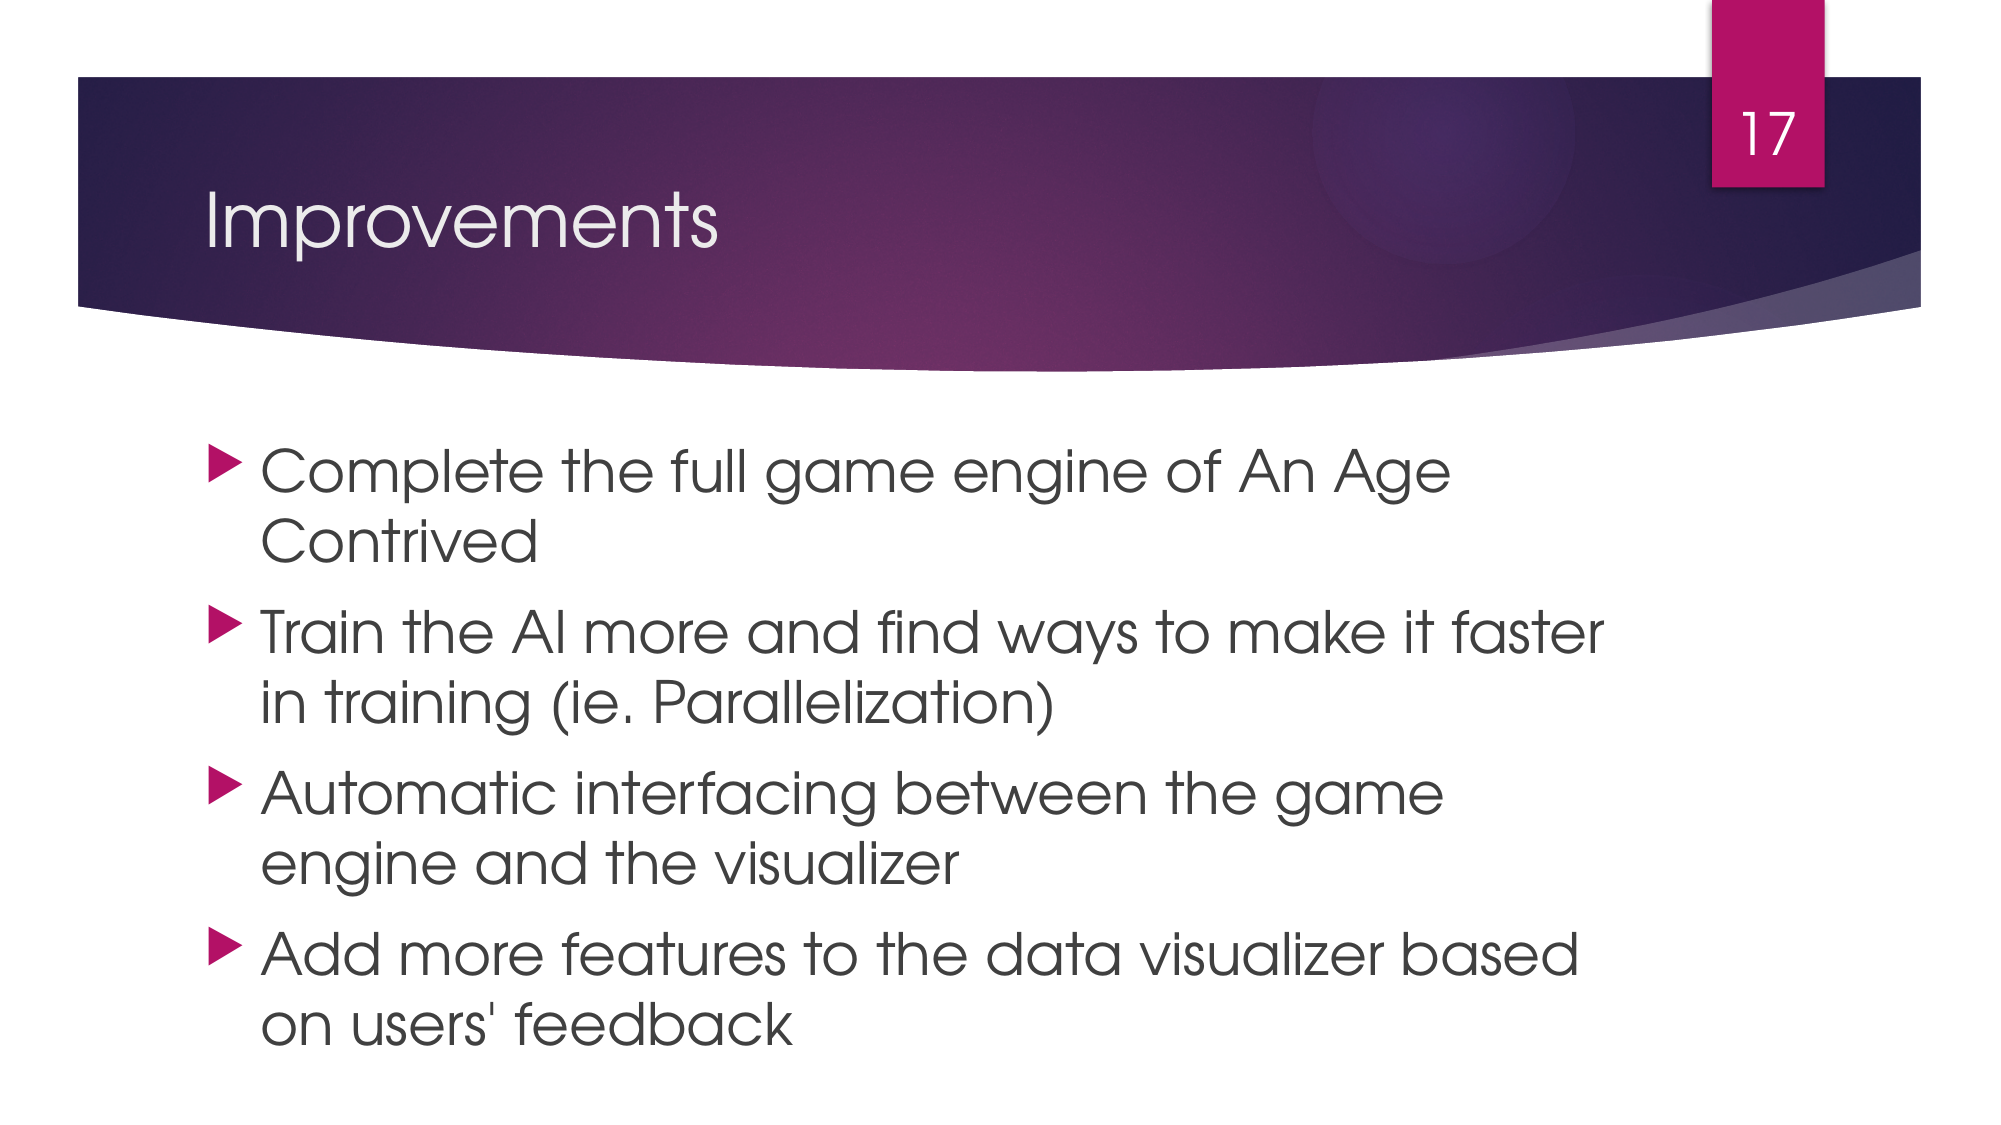

17
# Improvements
Complete the full game engine of An Age Contrived
Train the AI more and find ways to make it faster in training (ie. Parallelization)
Automatic interfacing between the game engine and the visualizer
Add more features to the data visualizer based on users' feedback